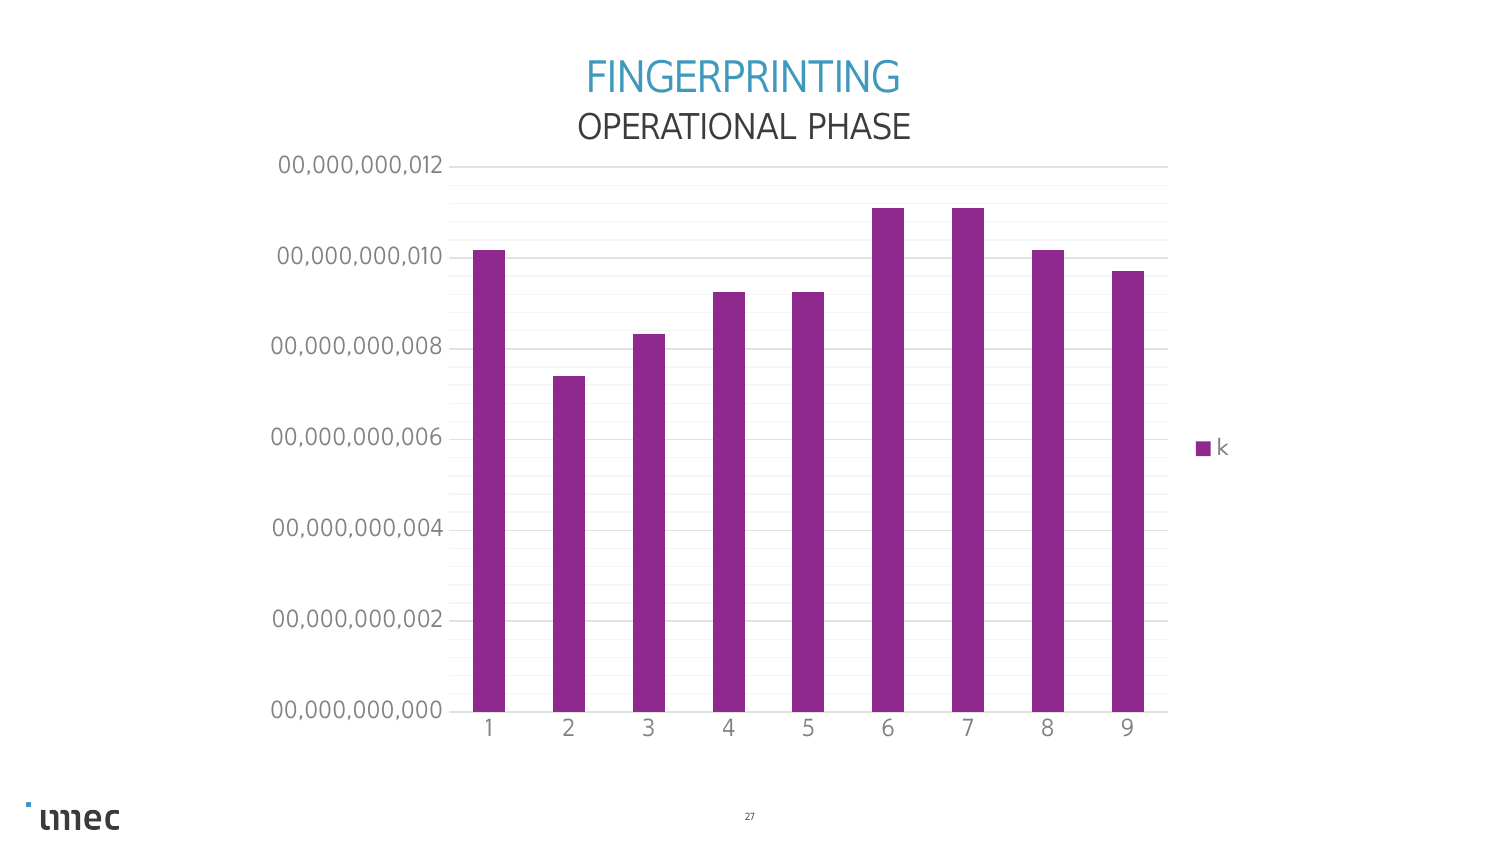

# Fingerprinting
operational phase

### Chart

| Category | k |
|---|---|
| 1 | 10.1851851852 |
| 2 | 7.40740740741 |
| 3 | 8.333333333330001 |
| 4 | 9.25925925926 |
| 5 | 9.25925925926 |
| 6 | 11.1111111111 |
| 7 | 11.1111111111 |
| 8 | 10.1851851852 |
| 9 | 9.72222222222 |
27